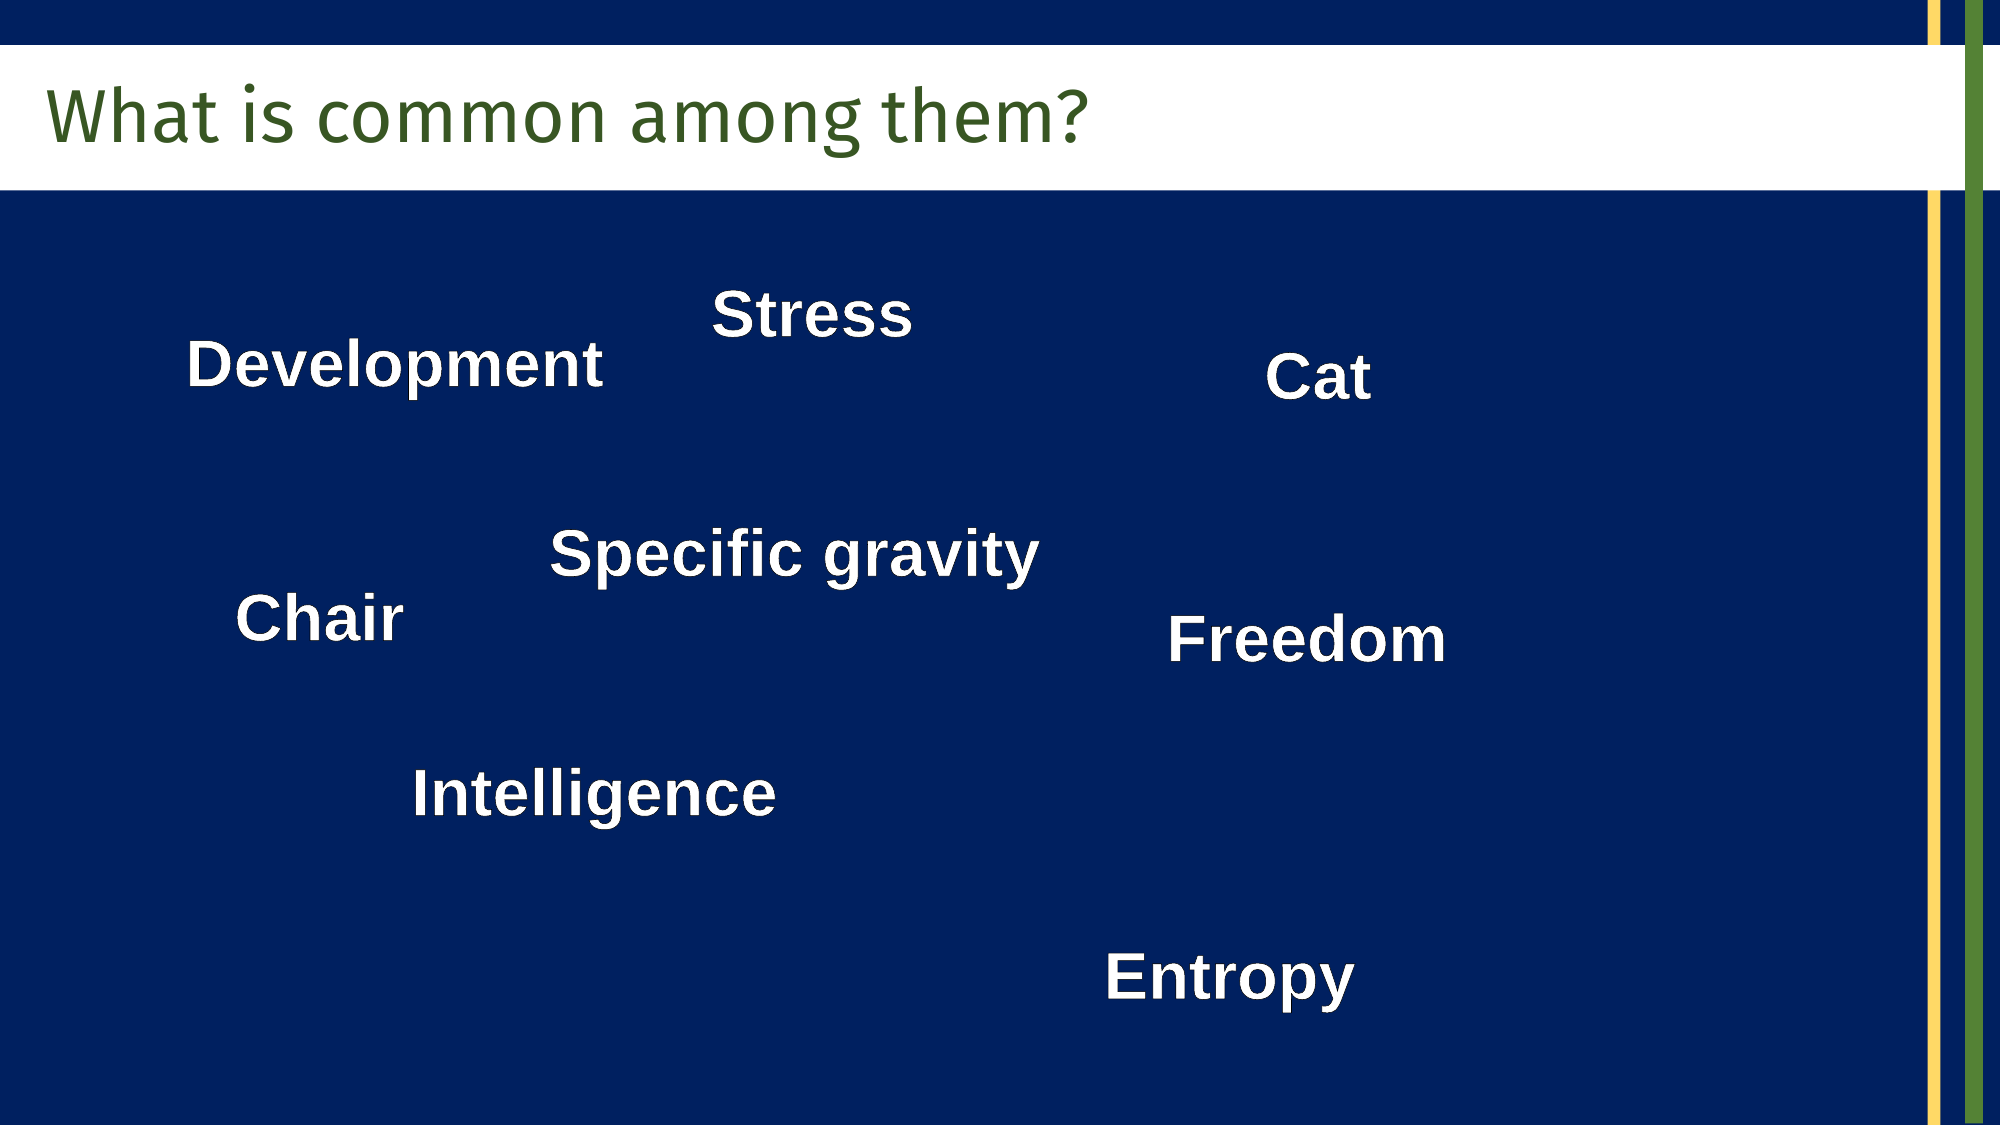

# What is common among them?
Stress
Development
Cat
Specific gravity
Chair
Freedom
Intelligence
Entropy